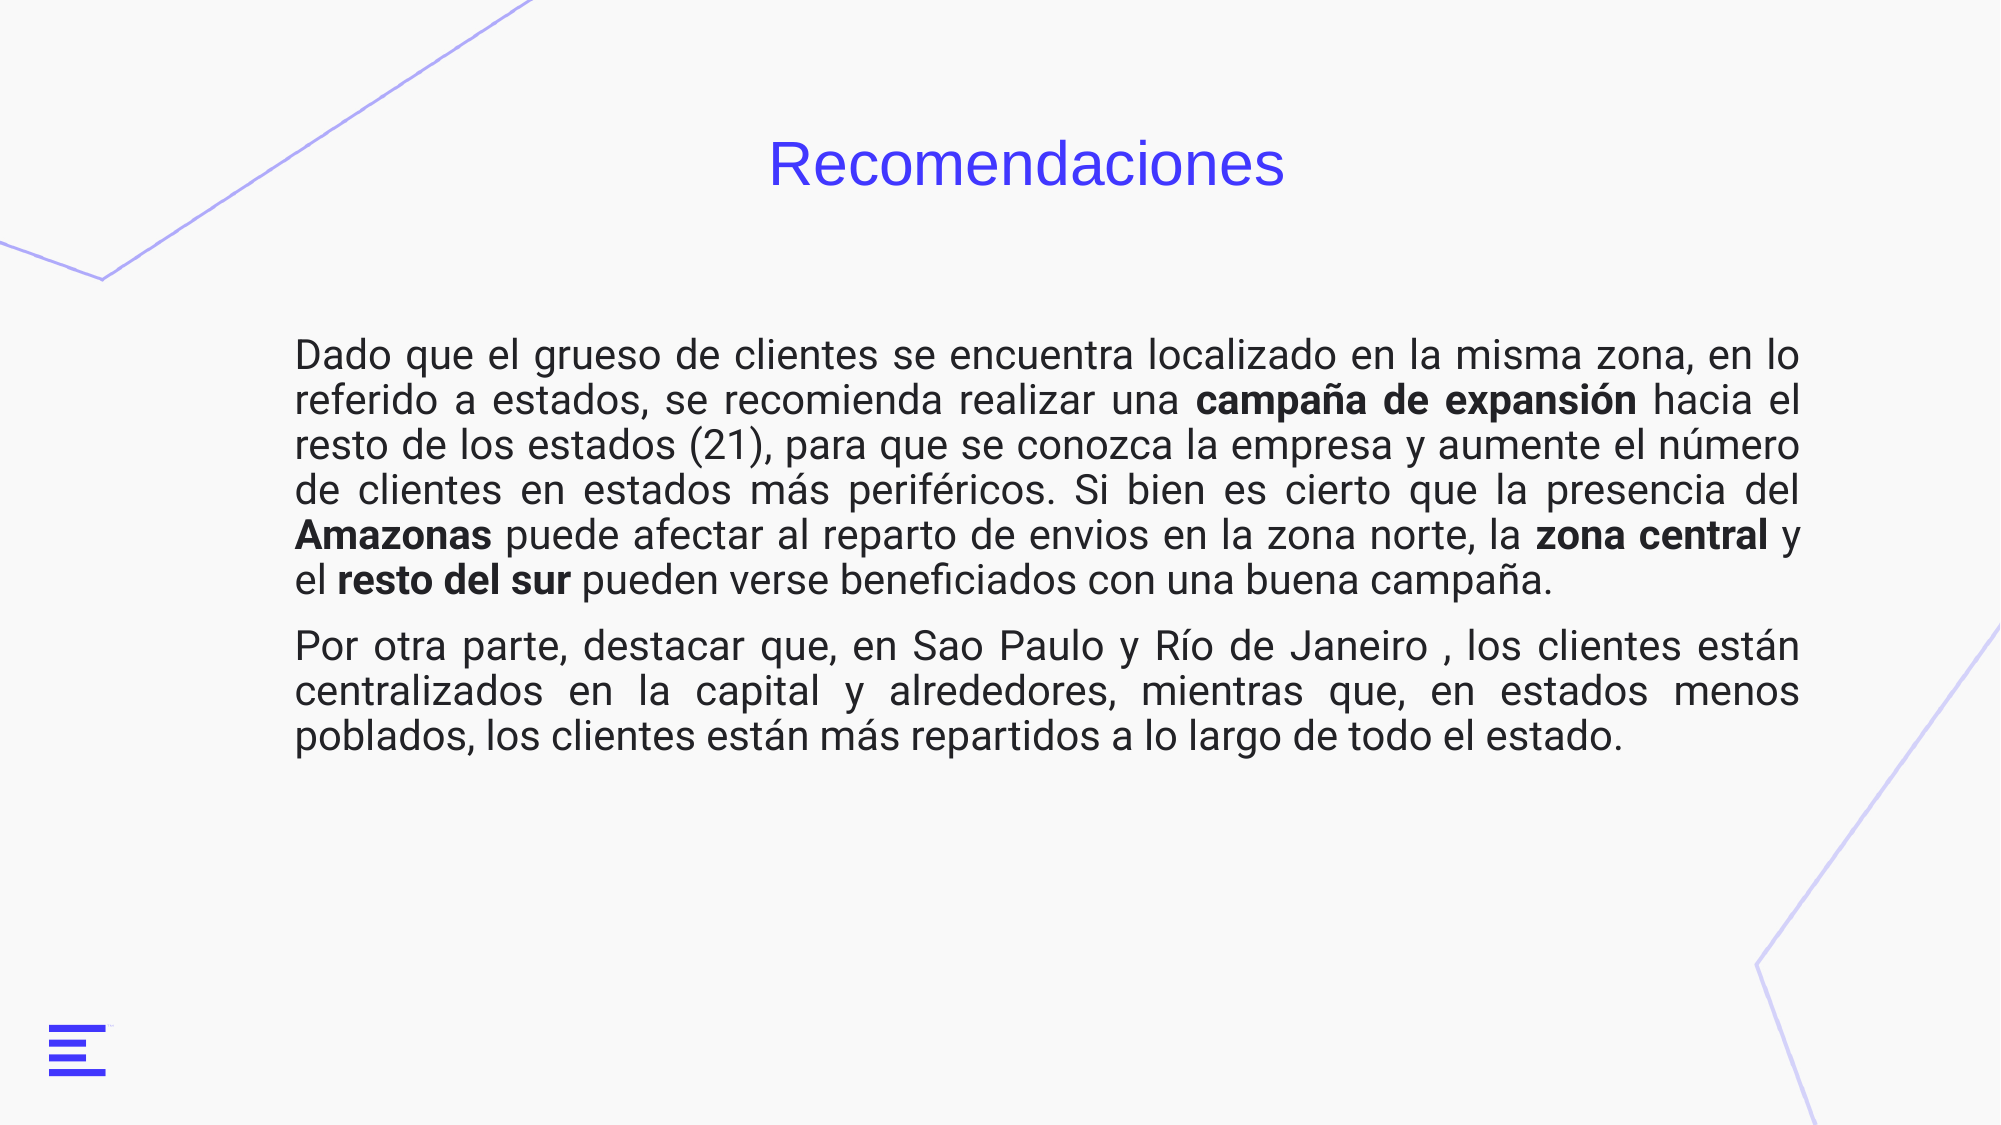

# Recomendaciones
Dado que el grueso de clientes se encuentra localizado en la misma zona, en lo referido a estados, se recomienda realizar una campaña de expansión hacia el resto de los estados (21), para que se conozca la empresa y aumente el número de clientes en estados más periféricos. Si bien es cierto que la presencia del Amazonas puede afectar al reparto de envios en la zona norte, la zona central y el resto del sur pueden verse beneficiados con una buena campaña.
Por otra parte, destacar que, en Sao Paulo y Río de Janeiro , los clientes están centralizados en la capital y alrededores, mientras que, en estados menos poblados, los clientes están más repartidos a lo largo de todo el estado.